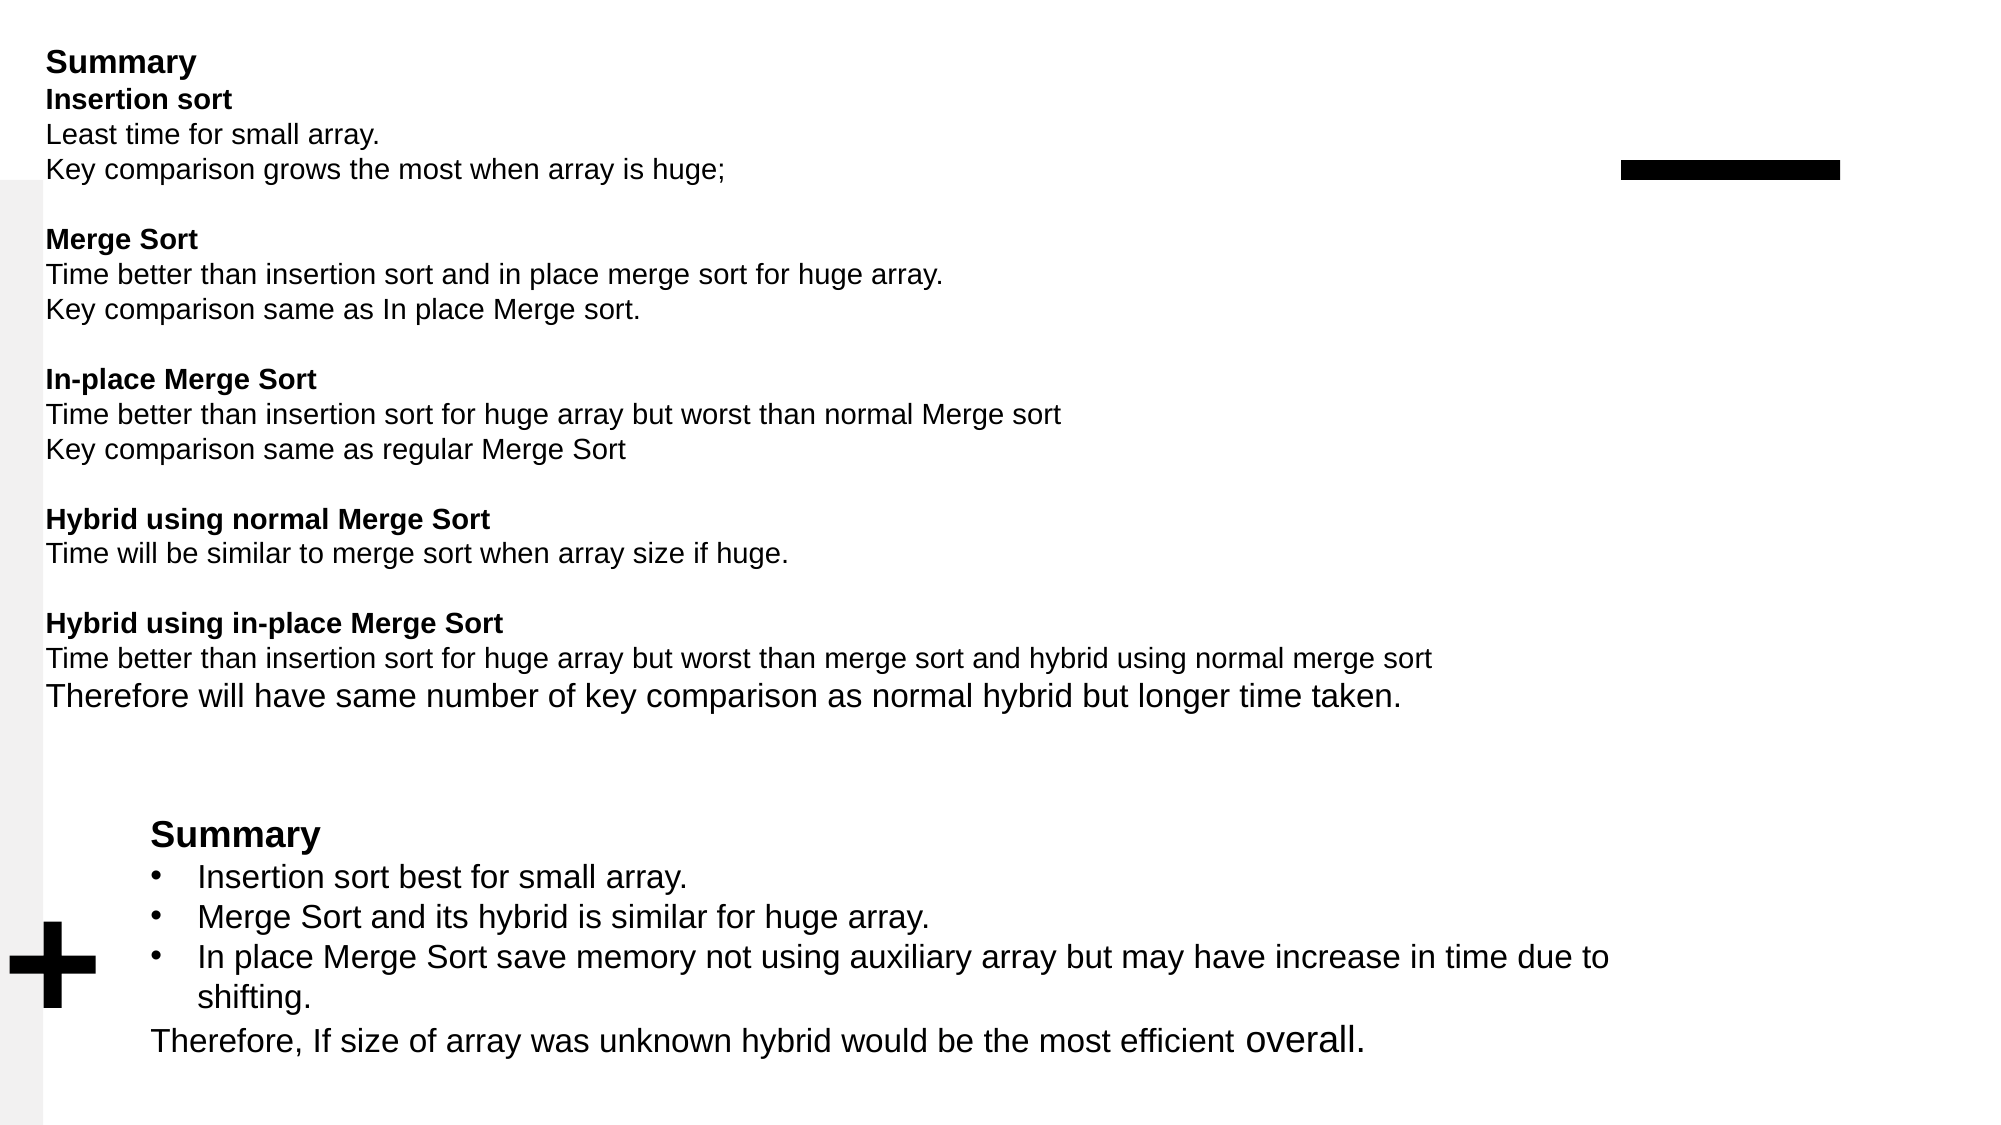

Summary
Insertion sort
Least time for small array.
Key comparison grows the most when array is huge;

Merge Sort
Time better than insertion sort and in place merge sort for huge array.
Key comparison same as In place Merge sort.

In-place Merge Sort
Time better than insertion sort for huge array but worst than normal Merge sort
Key comparison same as regular Merge Sort

Hybrid using normal Merge Sort
Time will be similar to merge sort when array size if huge.

Hybrid using in-place Merge Sort
Time better than insertion sort for huge array but worst than merge sort and hybrid using normal merge sort
Therefore will have same number of key comparison as normal hybrid but longer time taken.
Summary
Insertion sort best for small array.
Merge Sort and its hybrid is similar for huge array.
In place Merge Sort save memory not using auxiliary array but may have increase in time due to shifting.
Therefore, If size of array was unknown hybrid would be the most efficient overall.